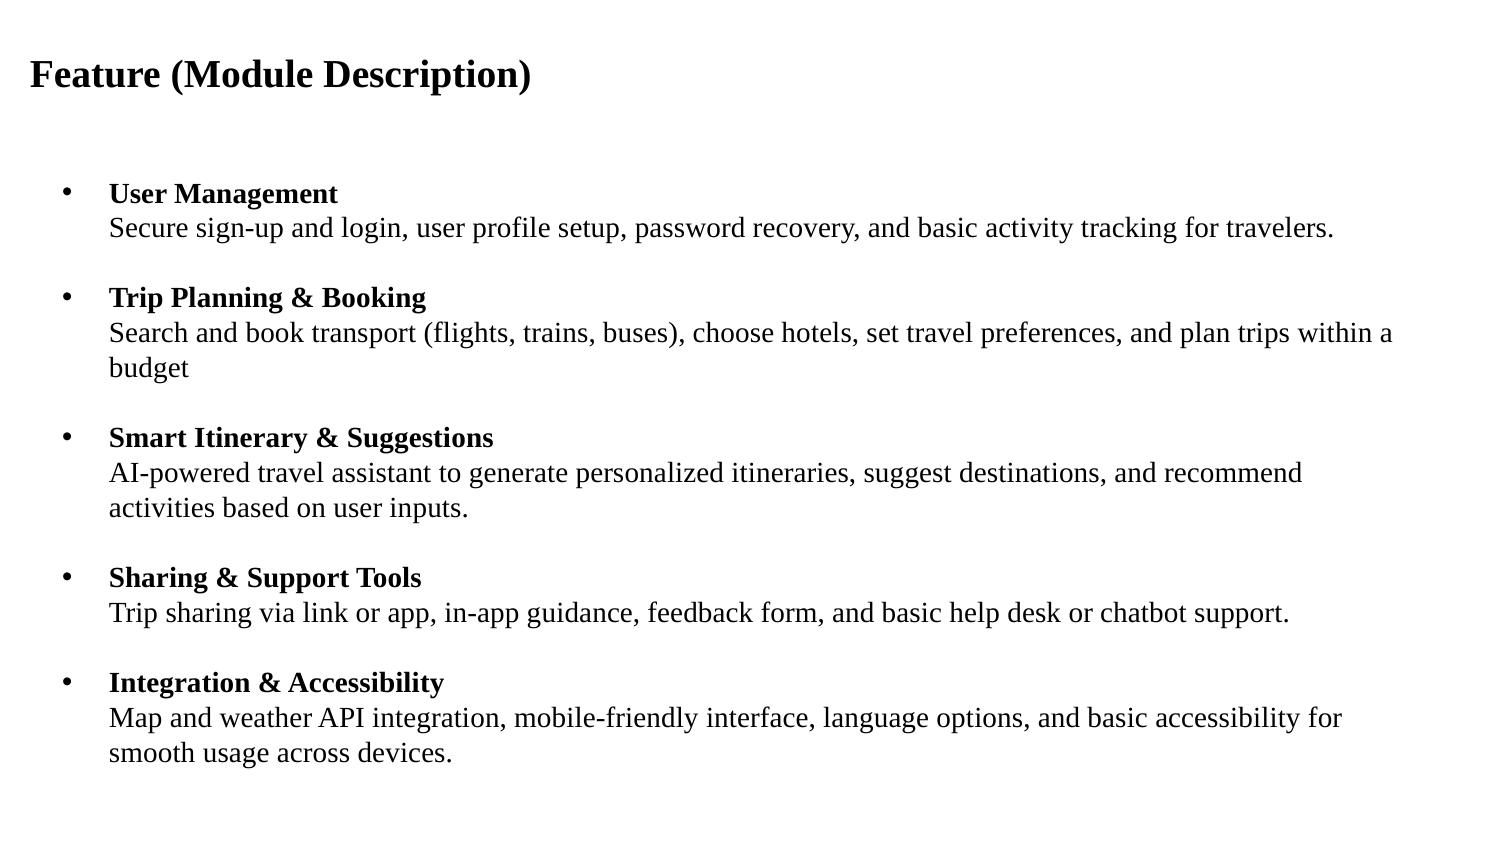

# Feature (Module Description)
User Management
Secure sign-up and login, user profile setup, password recovery, and basic activity tracking for travelers.

Trip Planning & Booking
Search and book transport (flights, trains, buses), choose hotels, set travel preferences, and plan trips within a budget

Smart Itinerary & Suggestions
AI-powered travel assistant to generate personalized itineraries, suggest destinations, and recommend activities based on user inputs.

Sharing & Support Tools
Trip sharing via link or app, in-app guidance, feedback form, and basic help desk or chatbot support.

Integration & Accessibility
Map and weather API integration, mobile-friendly interface, language options, and basic accessibility for smooth usage across devices.